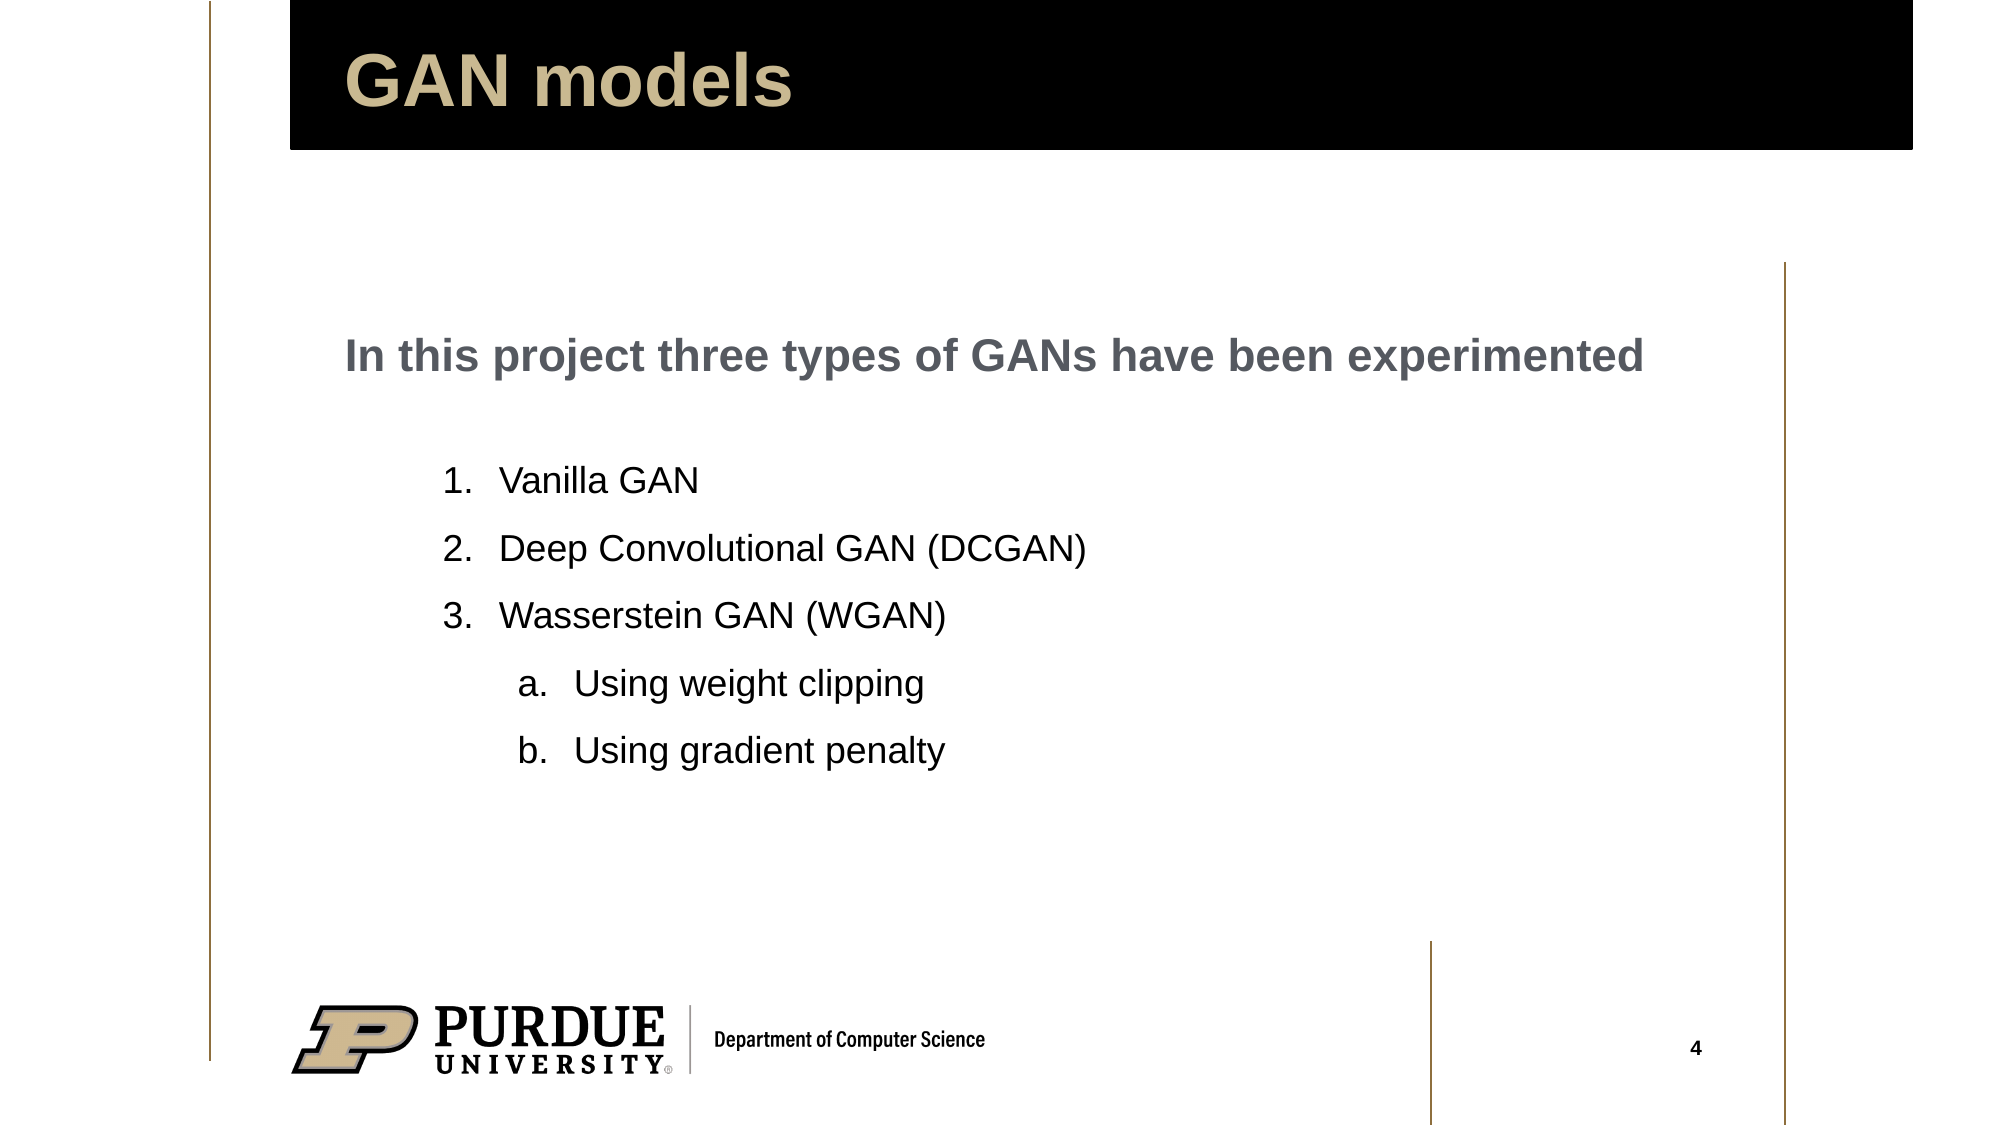

# GAN models
In this project three types of GANs have been experimented
Vanilla GAN
Deep Convolutional GAN (DCGAN)
Wasserstein GAN (WGAN)
Using weight clipping
Using gradient penalty
4